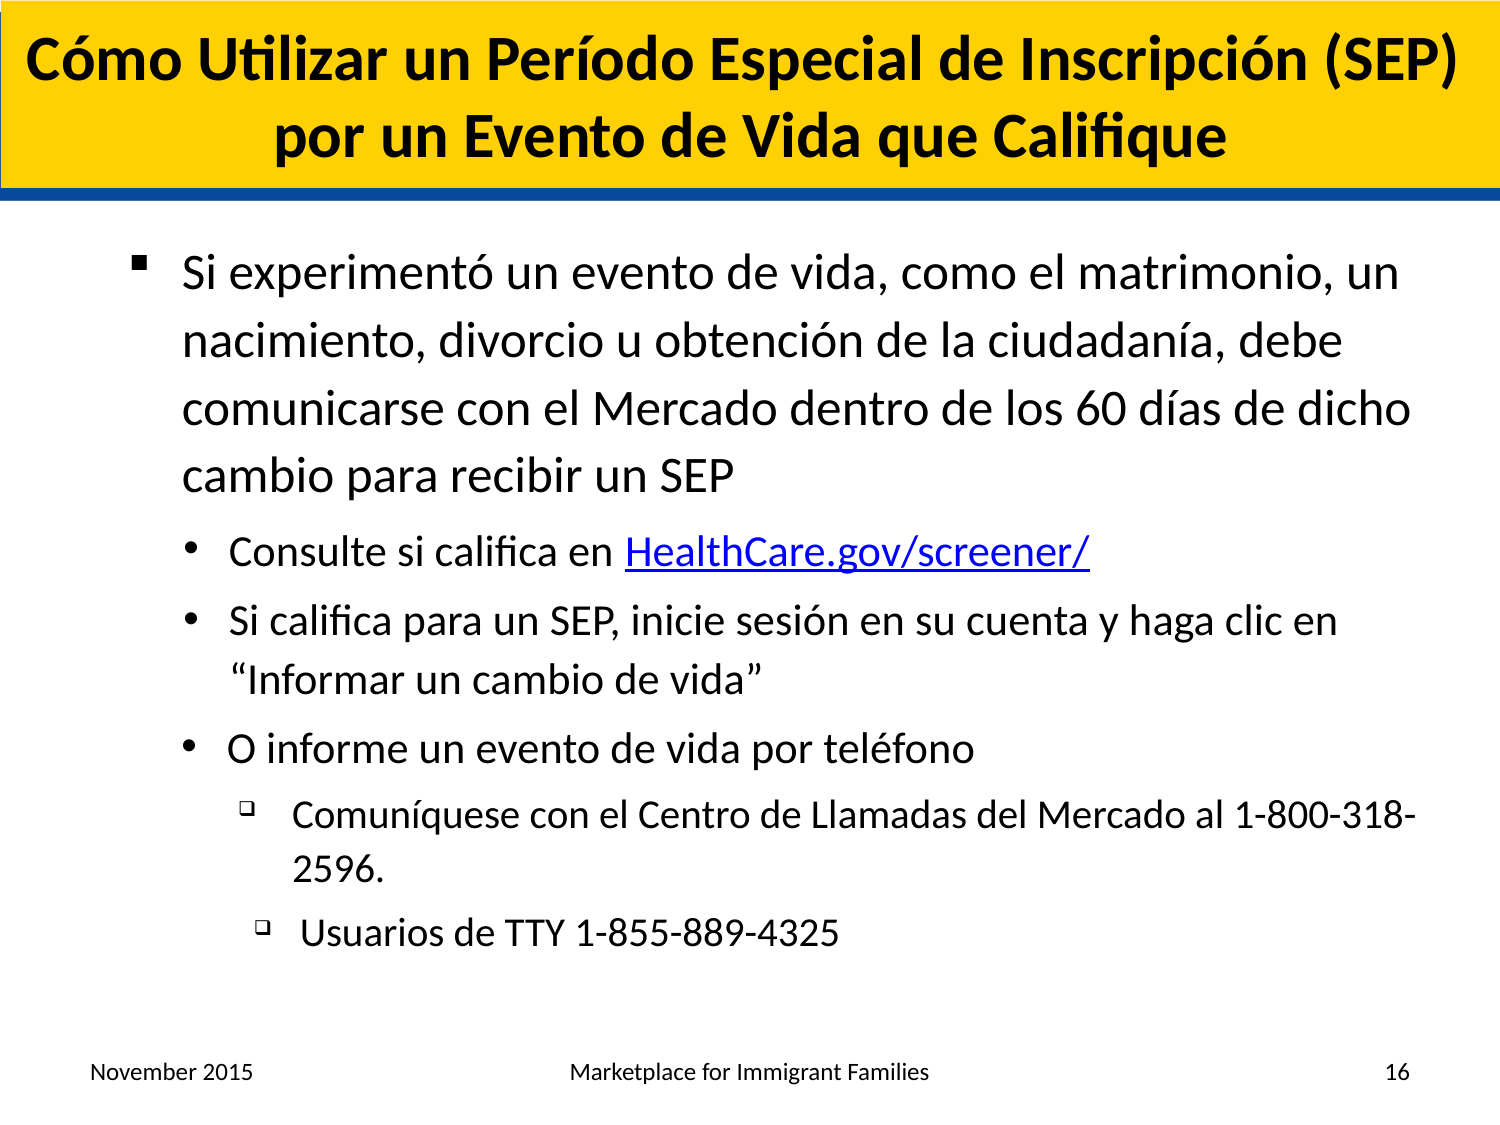

# Cómo Utilizar un Período Especial de Inscripción (SEP) por un Evento de Vida que Califique
Si experimentó un evento de vida, como el matrimonio, un nacimiento, divorcio u obtención de la ciudadanía, debe comunicarse con el Mercado dentro de los 60 días de dicho cambio para recibir un SEP
Consulte si califica en HealthCare.gov/screener/
Si califica para un SEP, inicie sesión en su cuenta y haga clic en “Informar un cambio de vida”
O informe un evento de vida por teléfono
Comuníquese con el Centro de Llamadas del Mercado al 1-800-318-2596.
Usuarios de TTY 1-855-889-4325
November 2015
Marketplace for Immigrant Families
16